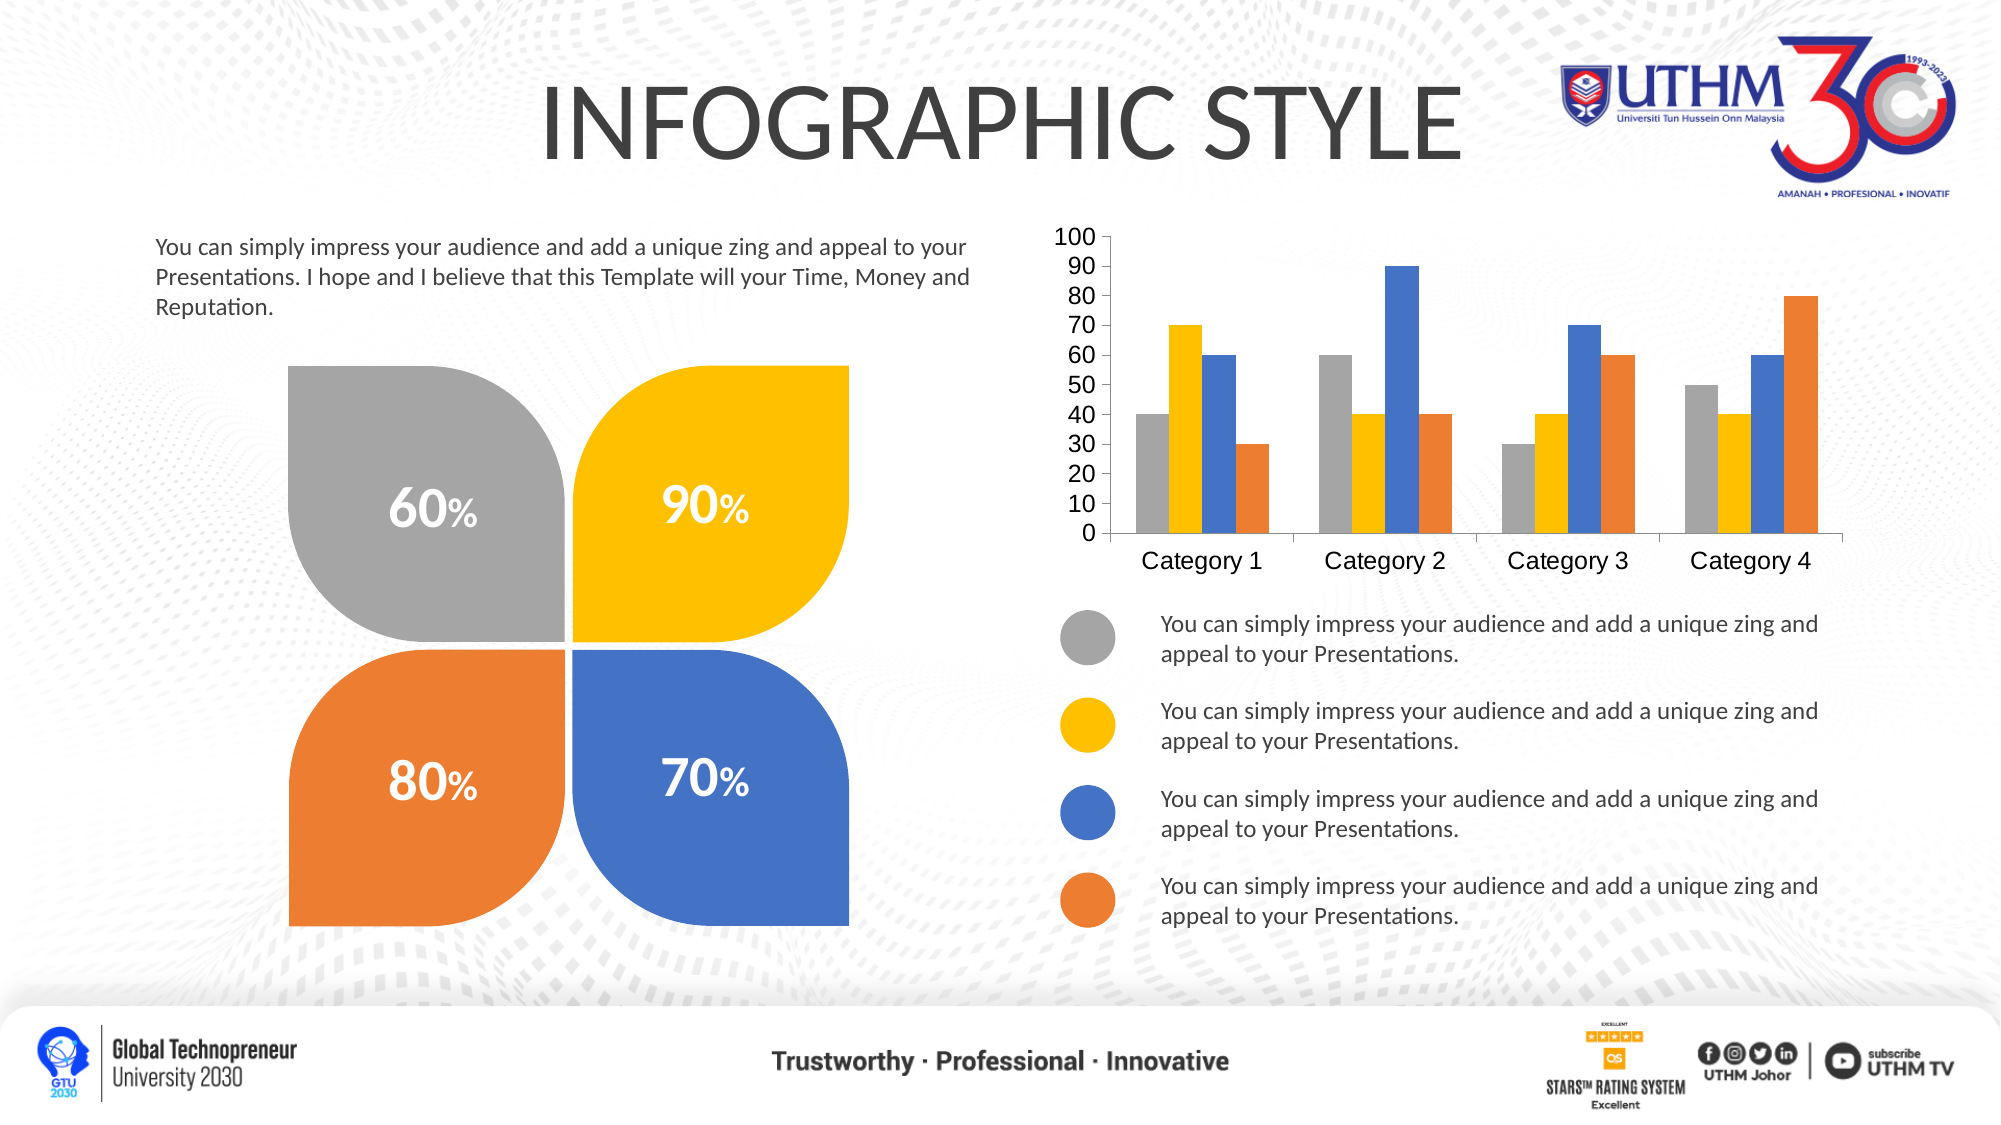

INFOGRAPHIC STYLE

### Chart

| Category | Series 1 | Series 2 | Series 3 | Series 4 |
|---|---|---|---|---|
| Category 1 | 40.0 | 70.0 | 60.0 | 30.0 |
| Category 2 | 60.0 | 40.0 | 90.0 | 40.0 |
| Category 3 | 30.0 | 40.0 | 70.0 | 60.0 |
| Category 4 | 50.0 | 40.0 | 60.0 | 80.0 |
You can simply impress your audience and add a unique zing and appeal to your Presentations. I hope and I believe that this Template will your Time, Money and Reputation.

90%
60%
You can simply impress your audience and add a unique zing and appeal to your Presentations.

You can simply impress your audience and add a unique zing and appeal to your Presentations.

70%
80%
You can simply impress your audience and add a unique zing and appeal to your Presentations.

You can simply impress your audience and add a unique zing and appeal to your Presentations.